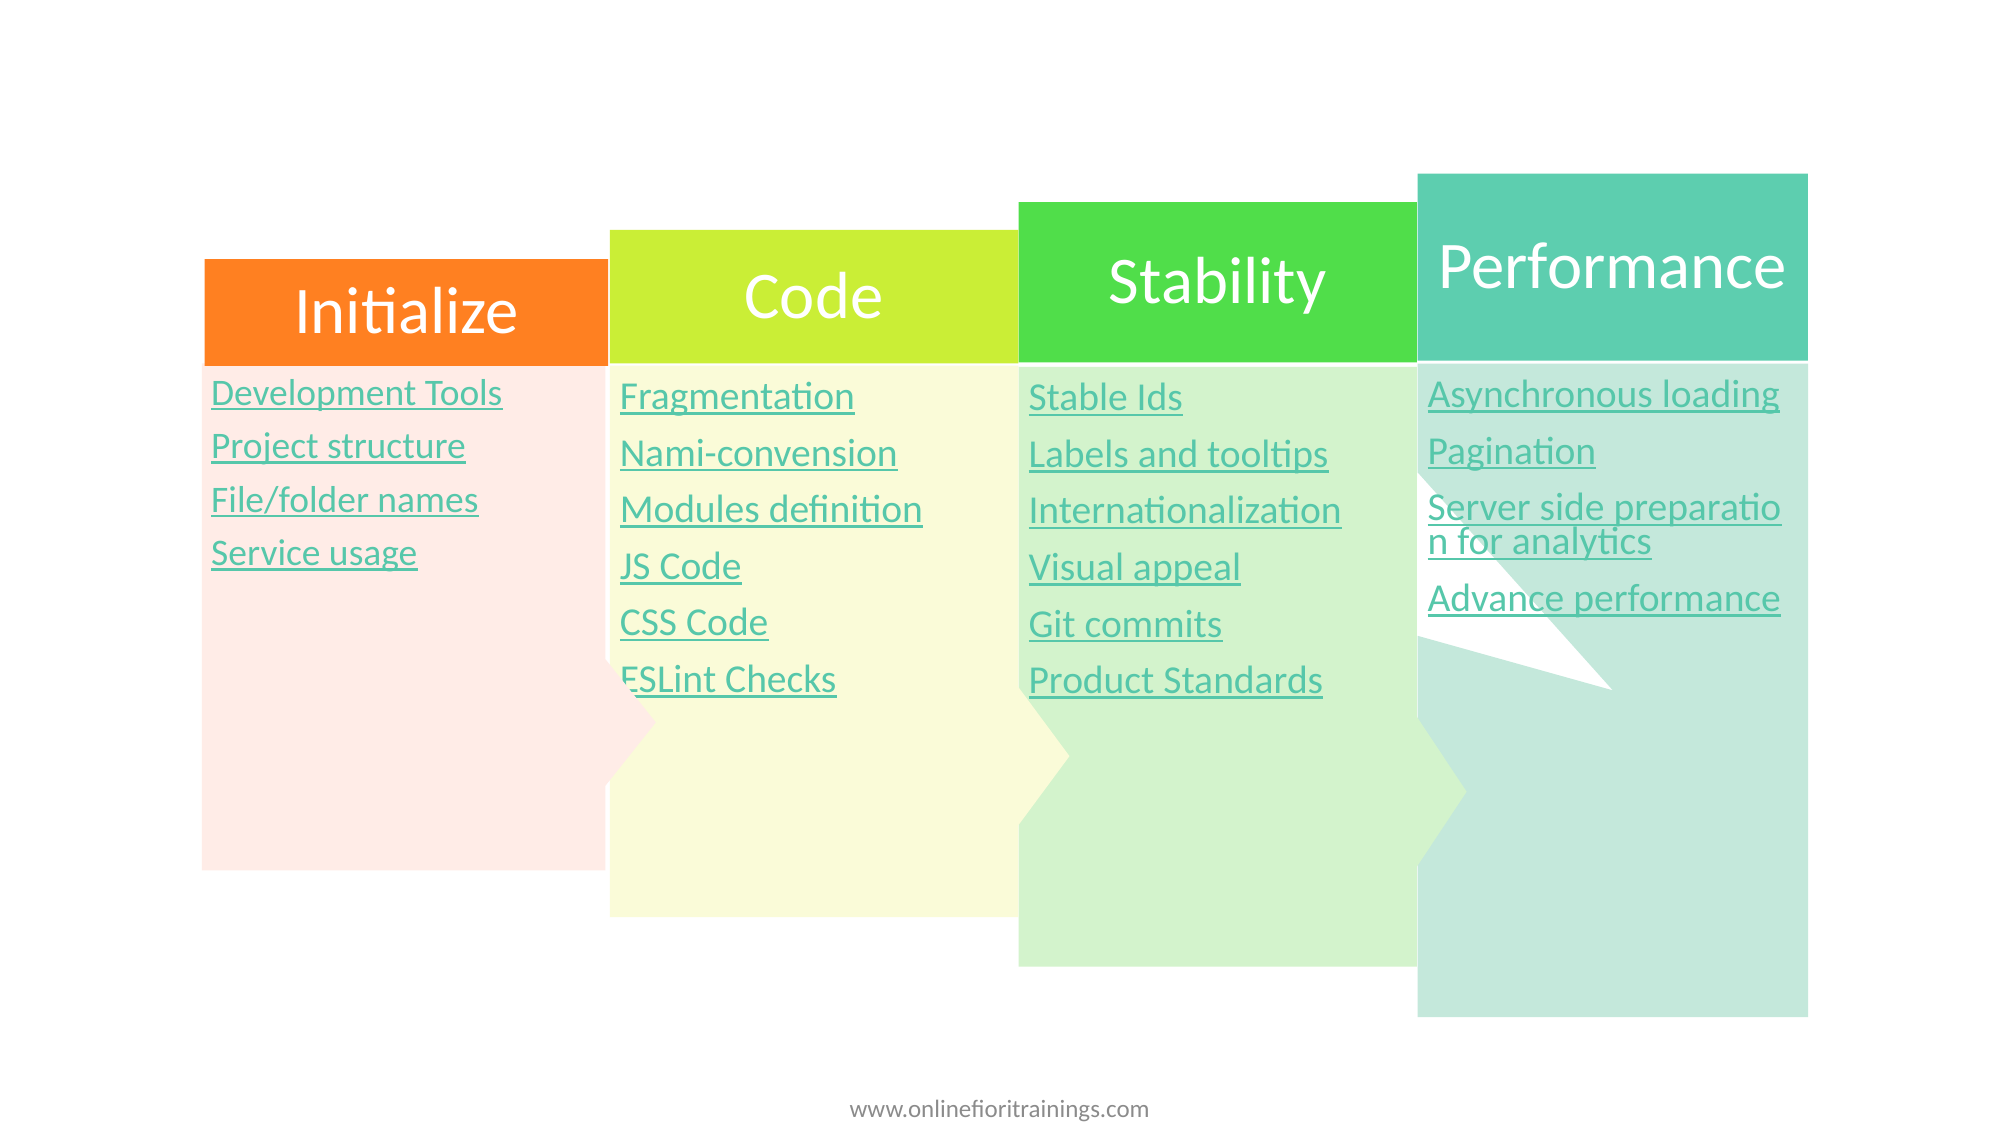

Asynchronous loading
Pagination
Server side preparation for analytics
Advance performance

Performance
Stable Ids
Labels and tooltips
Internationalization
Visual appeal
Git commits
Product Standards
Stability
Fragmentation
Nami-convension
Modules definition
JS Code
CSS Code
ESLint Checks

Code
Development Tools
Project structure
File/folder names
Service usage

Initialize
www.onlinefioritrainings.com